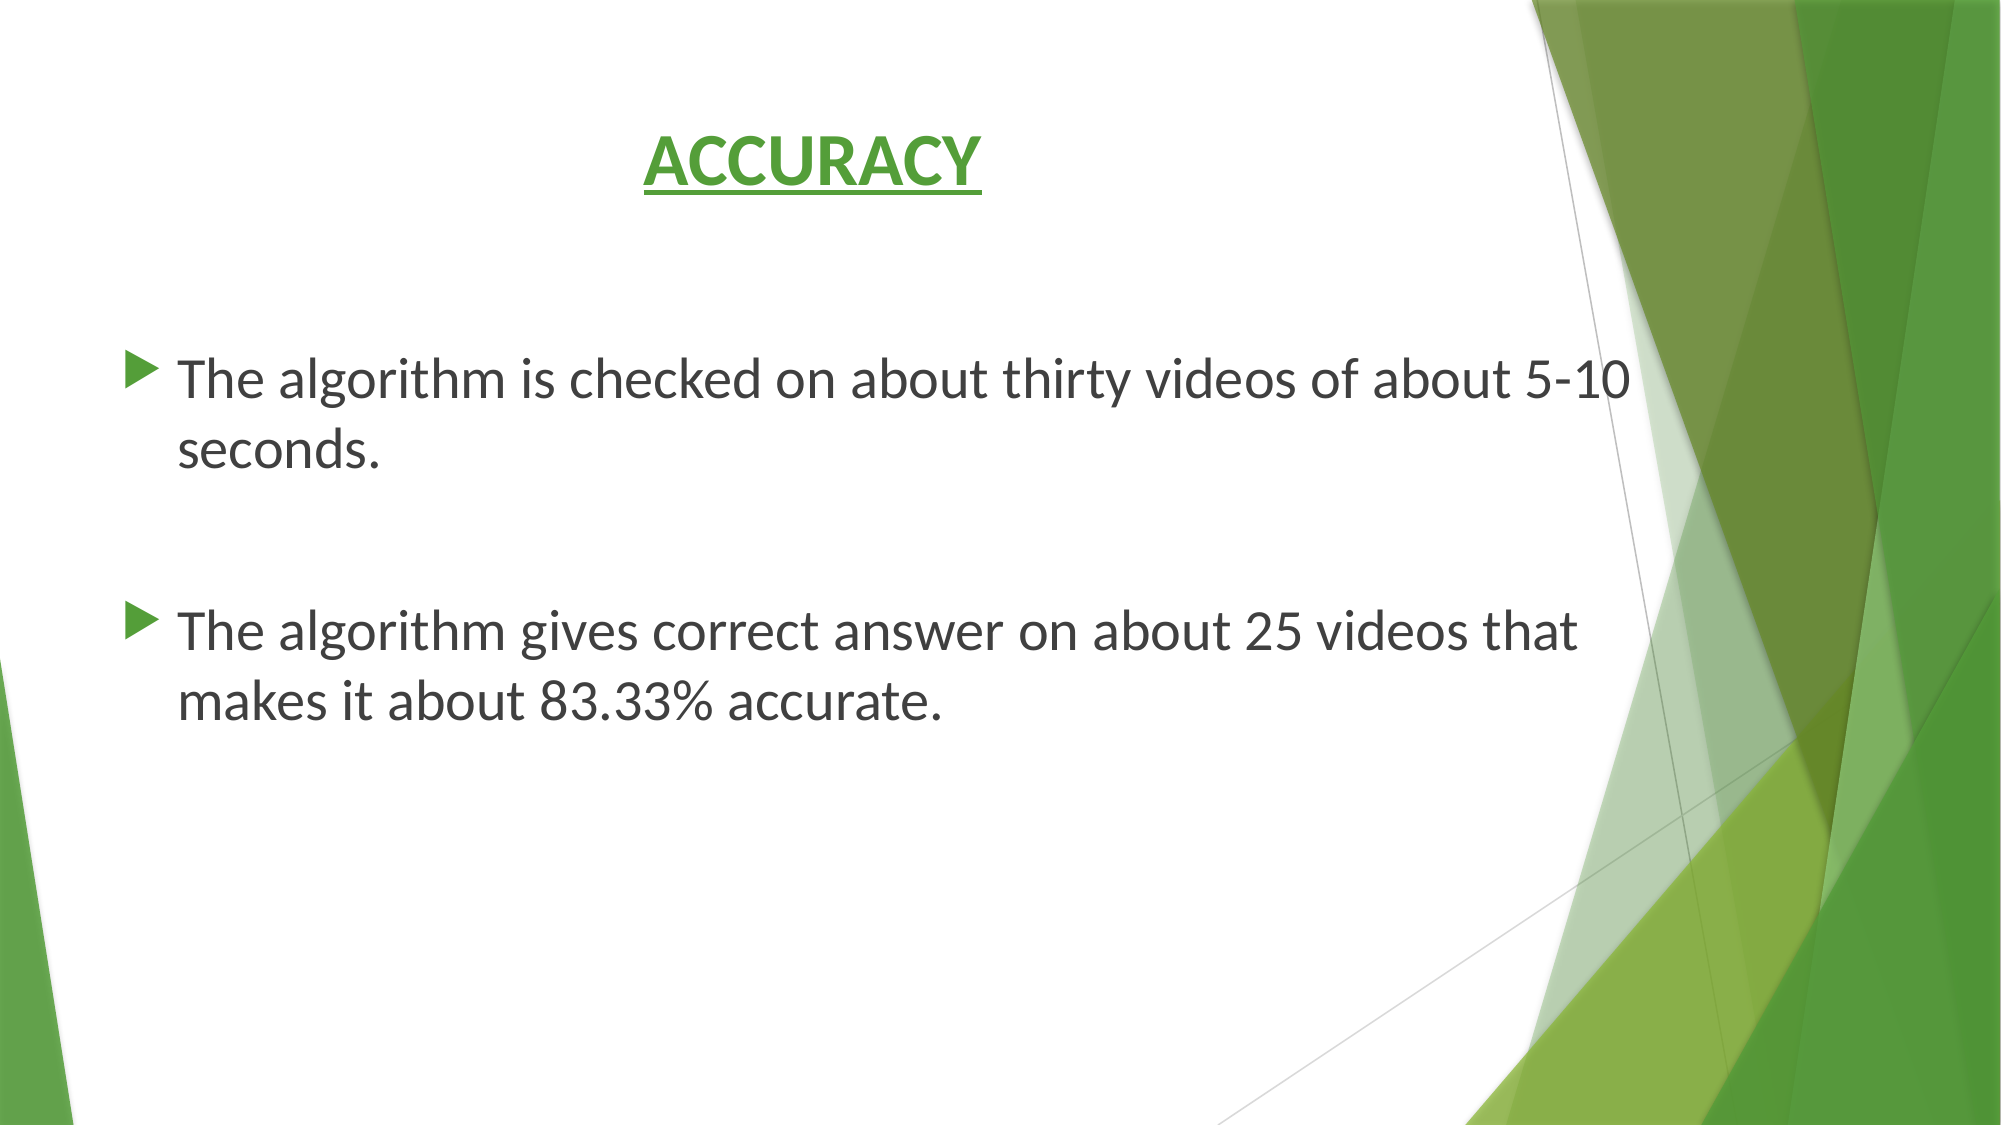

# ACCURACY

The algorithm is checked on about thirty videos of about 5-10 seconds.

The algorithm gives correct answer on about 25 videos that makes it about 83.33% accurate.